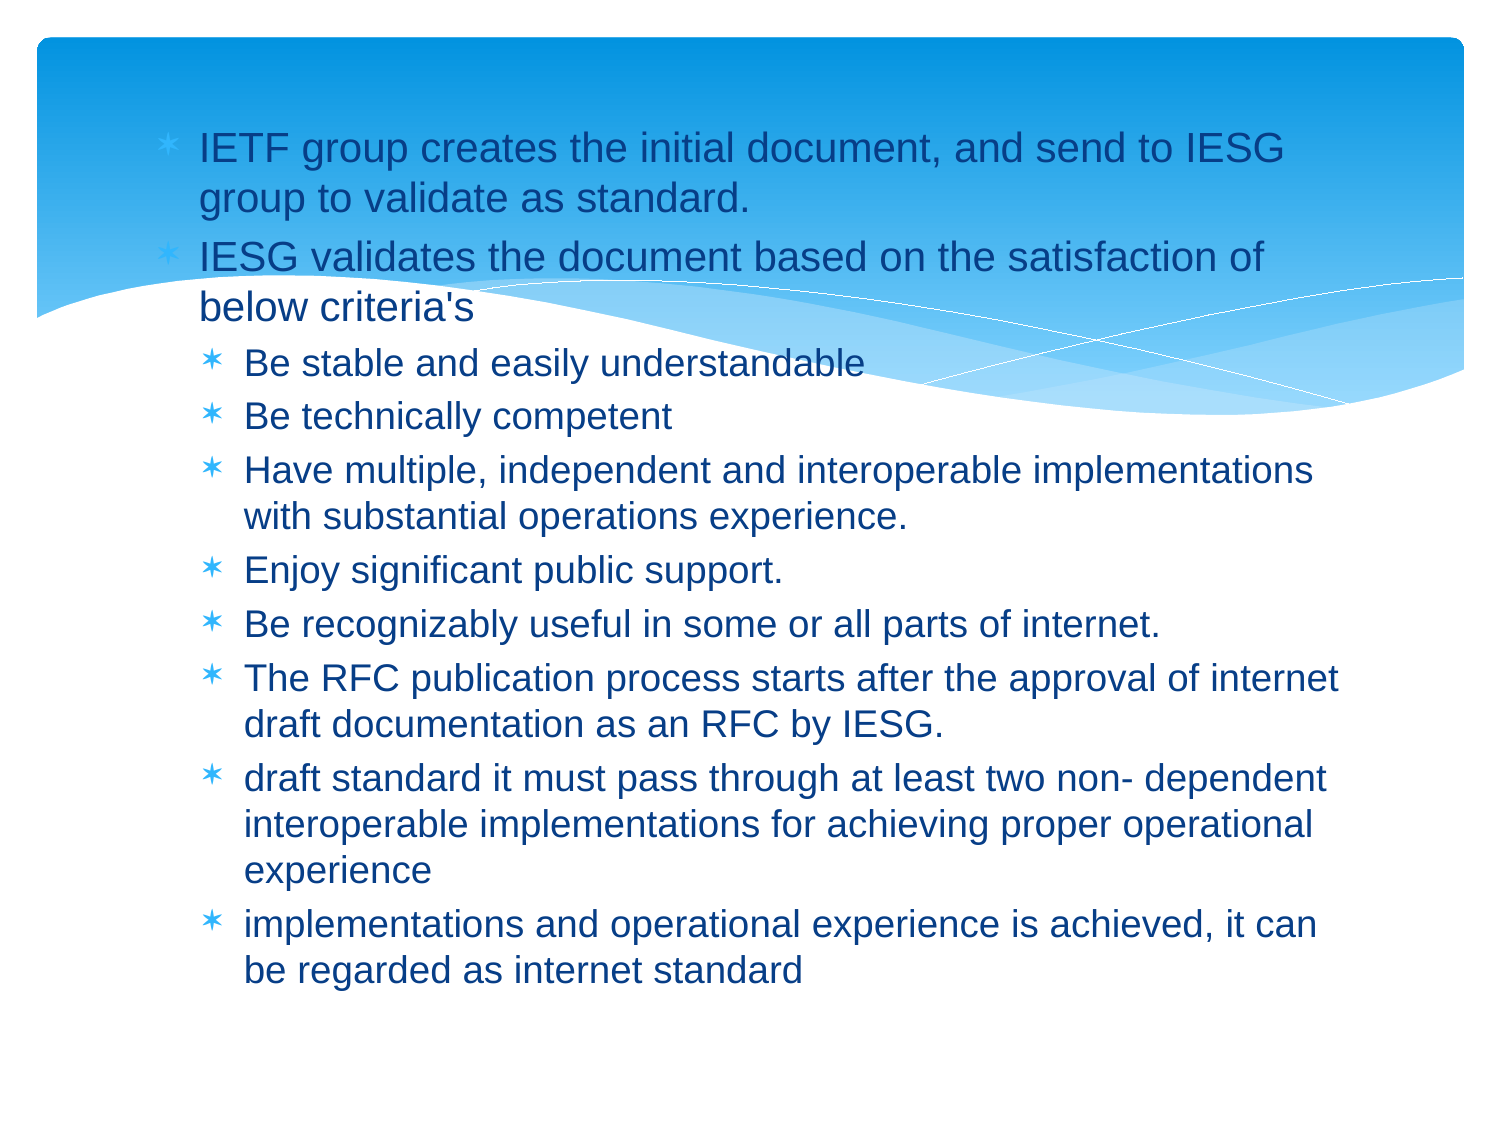

IETF group creates the initial document, and send to IESG group to validate as standard.
IESG validates the document based on the satisfaction of below criteria's
Be stable and easily understandable
Be technically competent
Have multiple, independent and interoperable implementations with substantial operations experience.
Enjoy significant public support.
Be recognizably useful in some or all parts of internet.
The RFC publication process starts after the approval of internet draft documentation as an RFC by IESG.
draft standard it must pass through at least two non- dependent interoperable implementations for achieving proper operational experience
implementations and operational experience is achieved, it can be regarded as internet standard